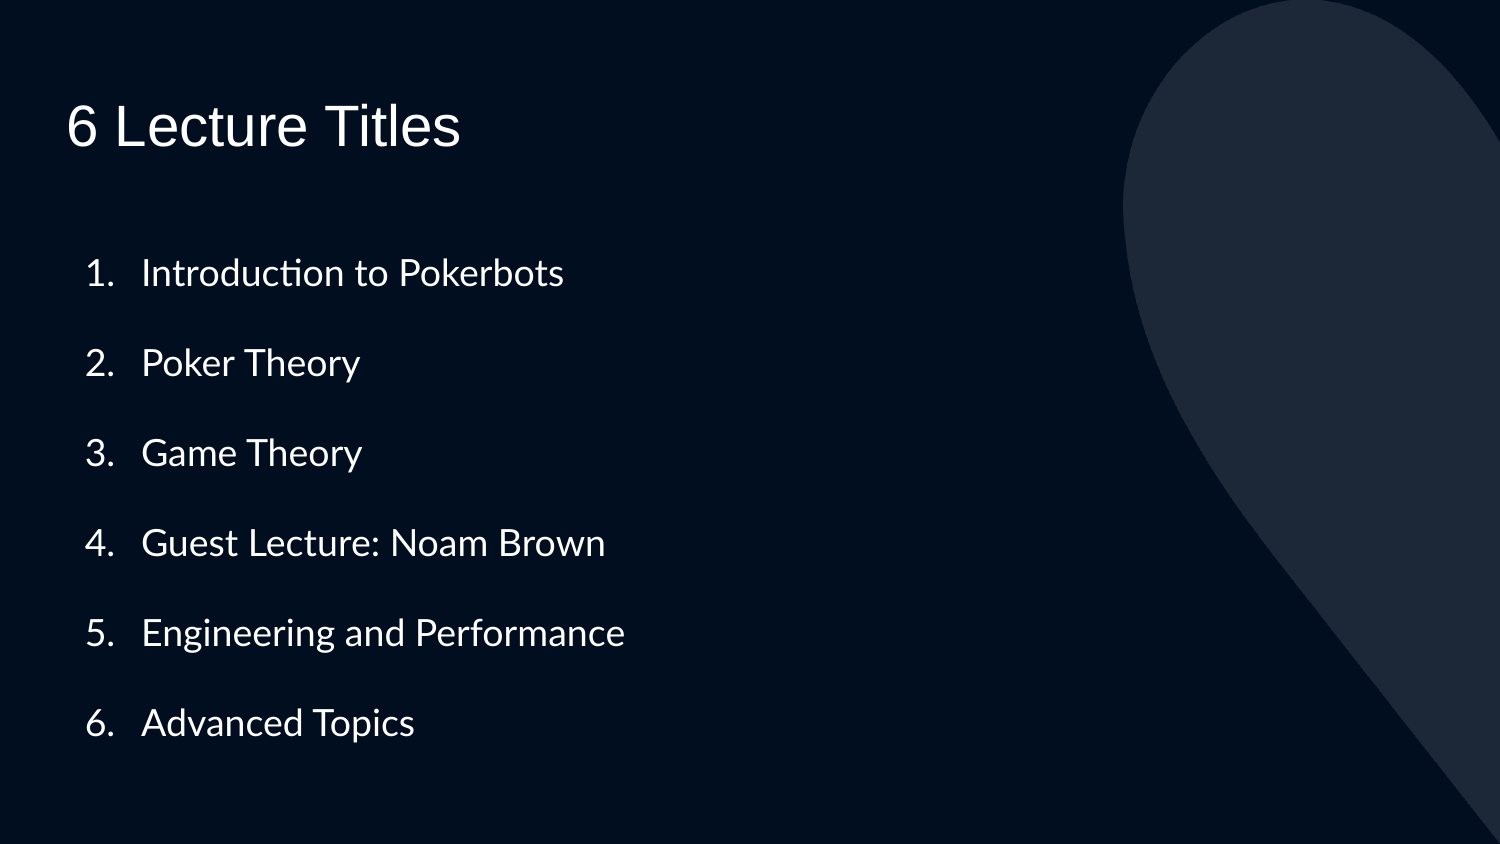

# 6 Lecture Titles
Introduction to Pokerbots
Poker Theory
Game Theory
Guest Lecture: Noam Brown
Engineering and Performance
Advanced Topics